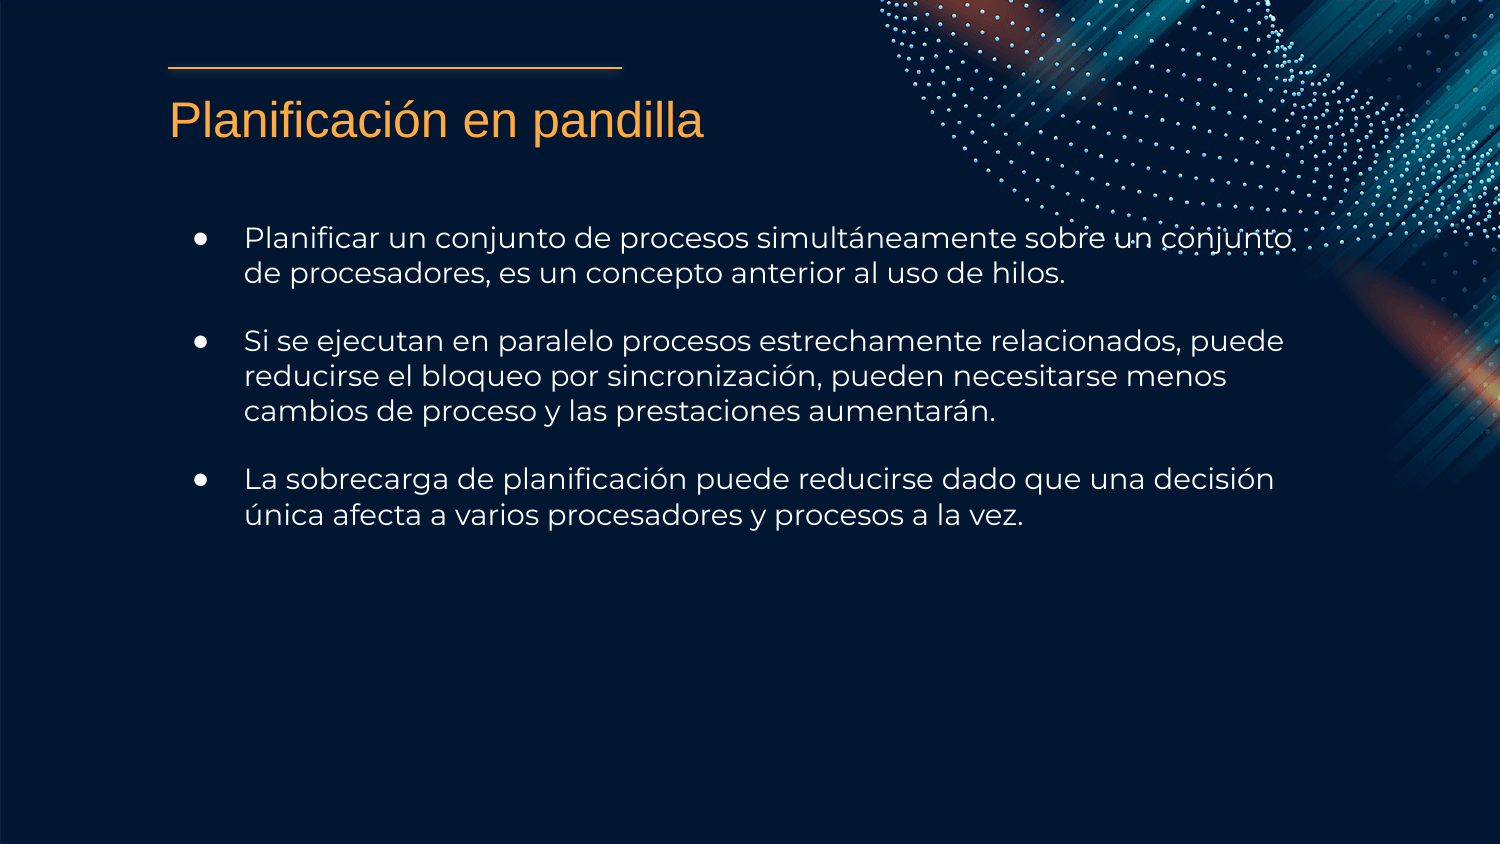

# Planificación en pandilla
Planificar un conjunto de procesos simultáneamente sobre un conjunto de procesadores, es un concepto anterior al uso de hilos.
Si se ejecutan en paralelo procesos estrechamente relacionados, puede reducirse el bloqueo por sincronización, pueden necesitarse menos cambios de proceso y las prestaciones aumentarán.
La sobrecarga de planificación puede reducirse dado que una decisión única afecta a varios procesadores y procesos a la vez.